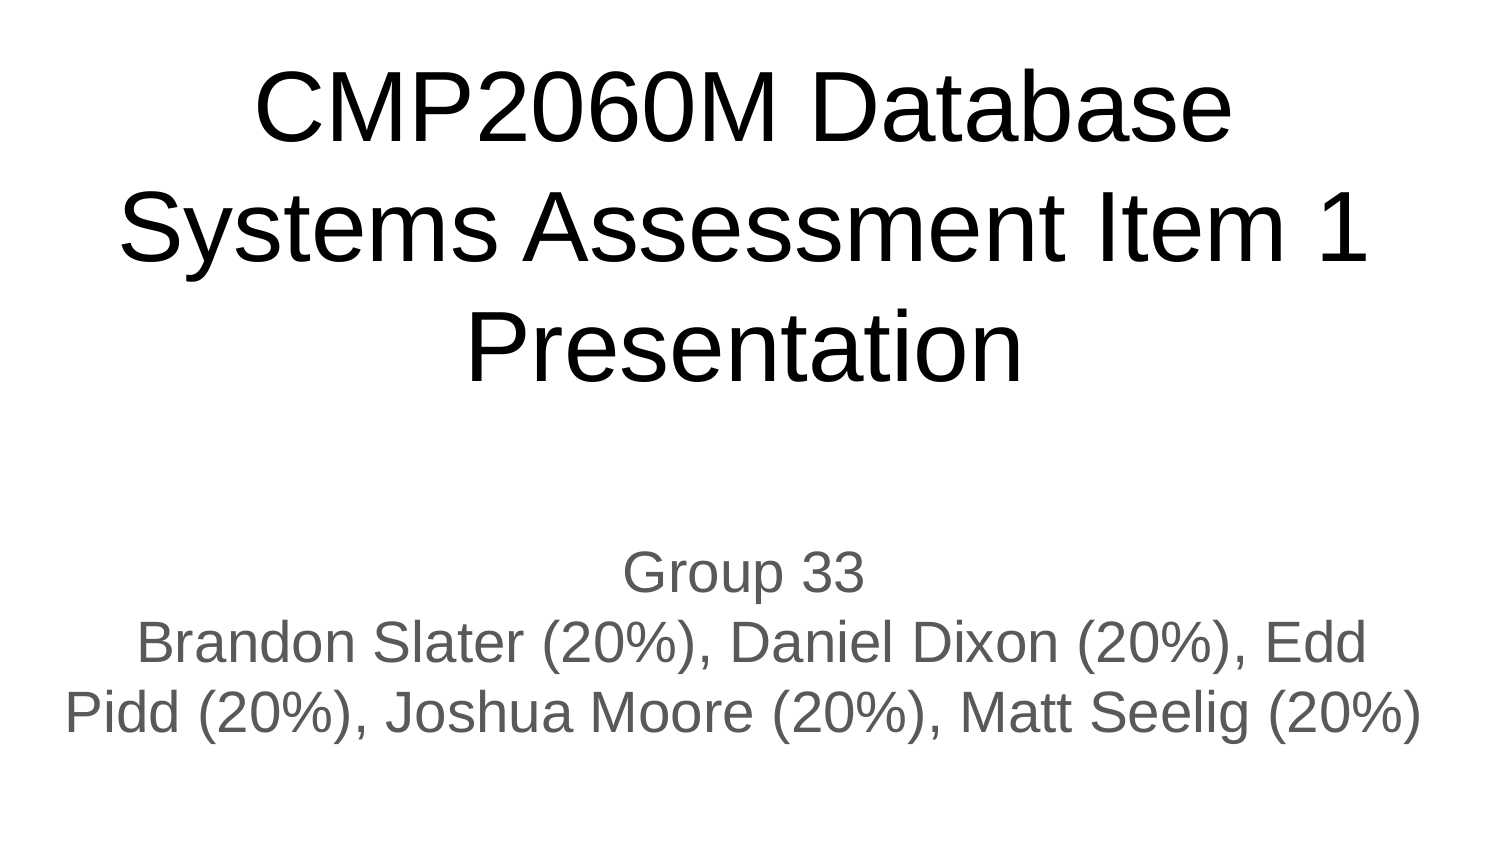

CMP2060M Database Systems Assessment Item 1 Presentation
Group 33
 Brandon Slater (20%), Daniel Dixon (20%), Edd Pidd (20%), Joshua Moore (20%), Matt Seelig (20%)